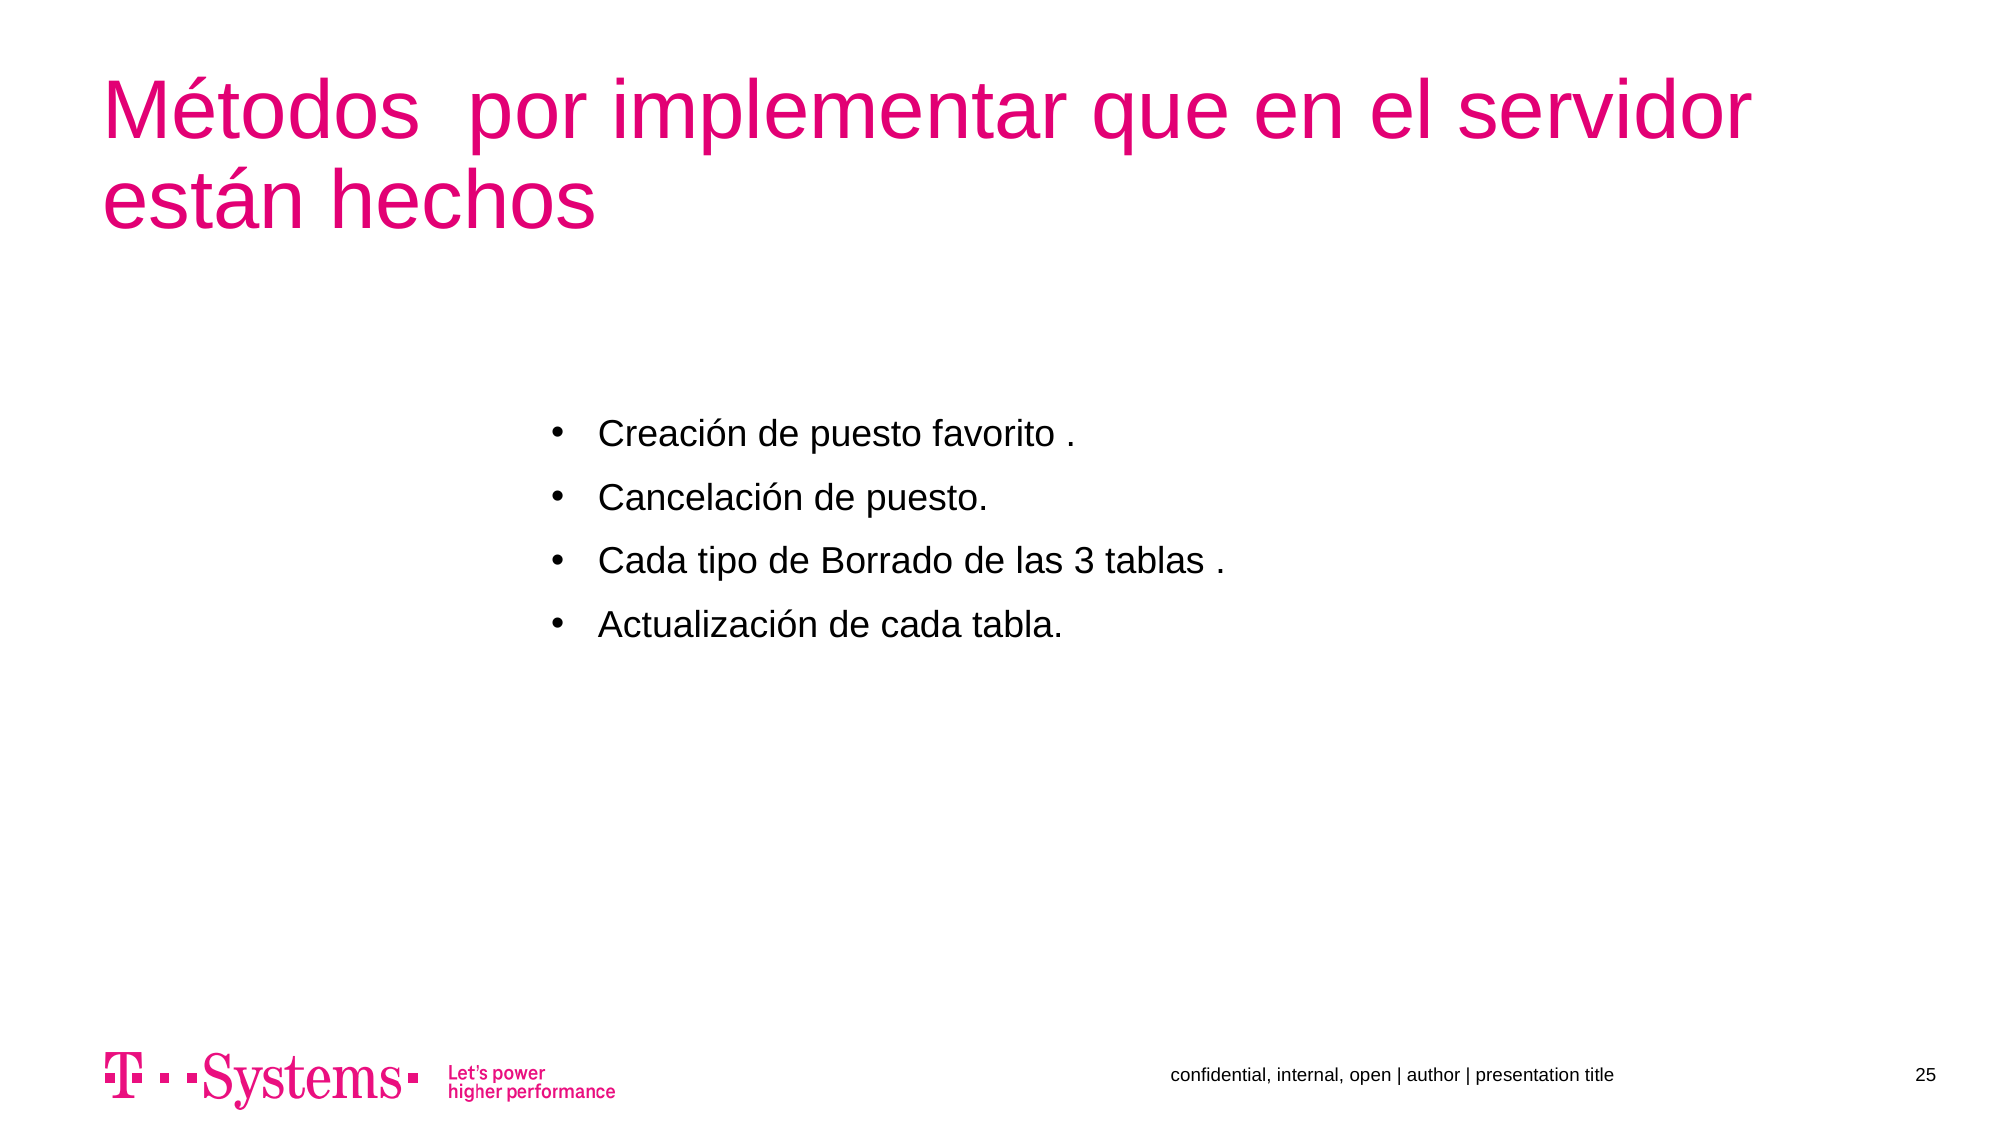

# Métodos  por implementar que en el servidor están hechos
Creación de puesto favorito .
Cancelación de puesto.
Cada tipo de Borrado de las 3 tablas .
Actualización de cada tabla.
confidential, internal, open | author | presentation title
25